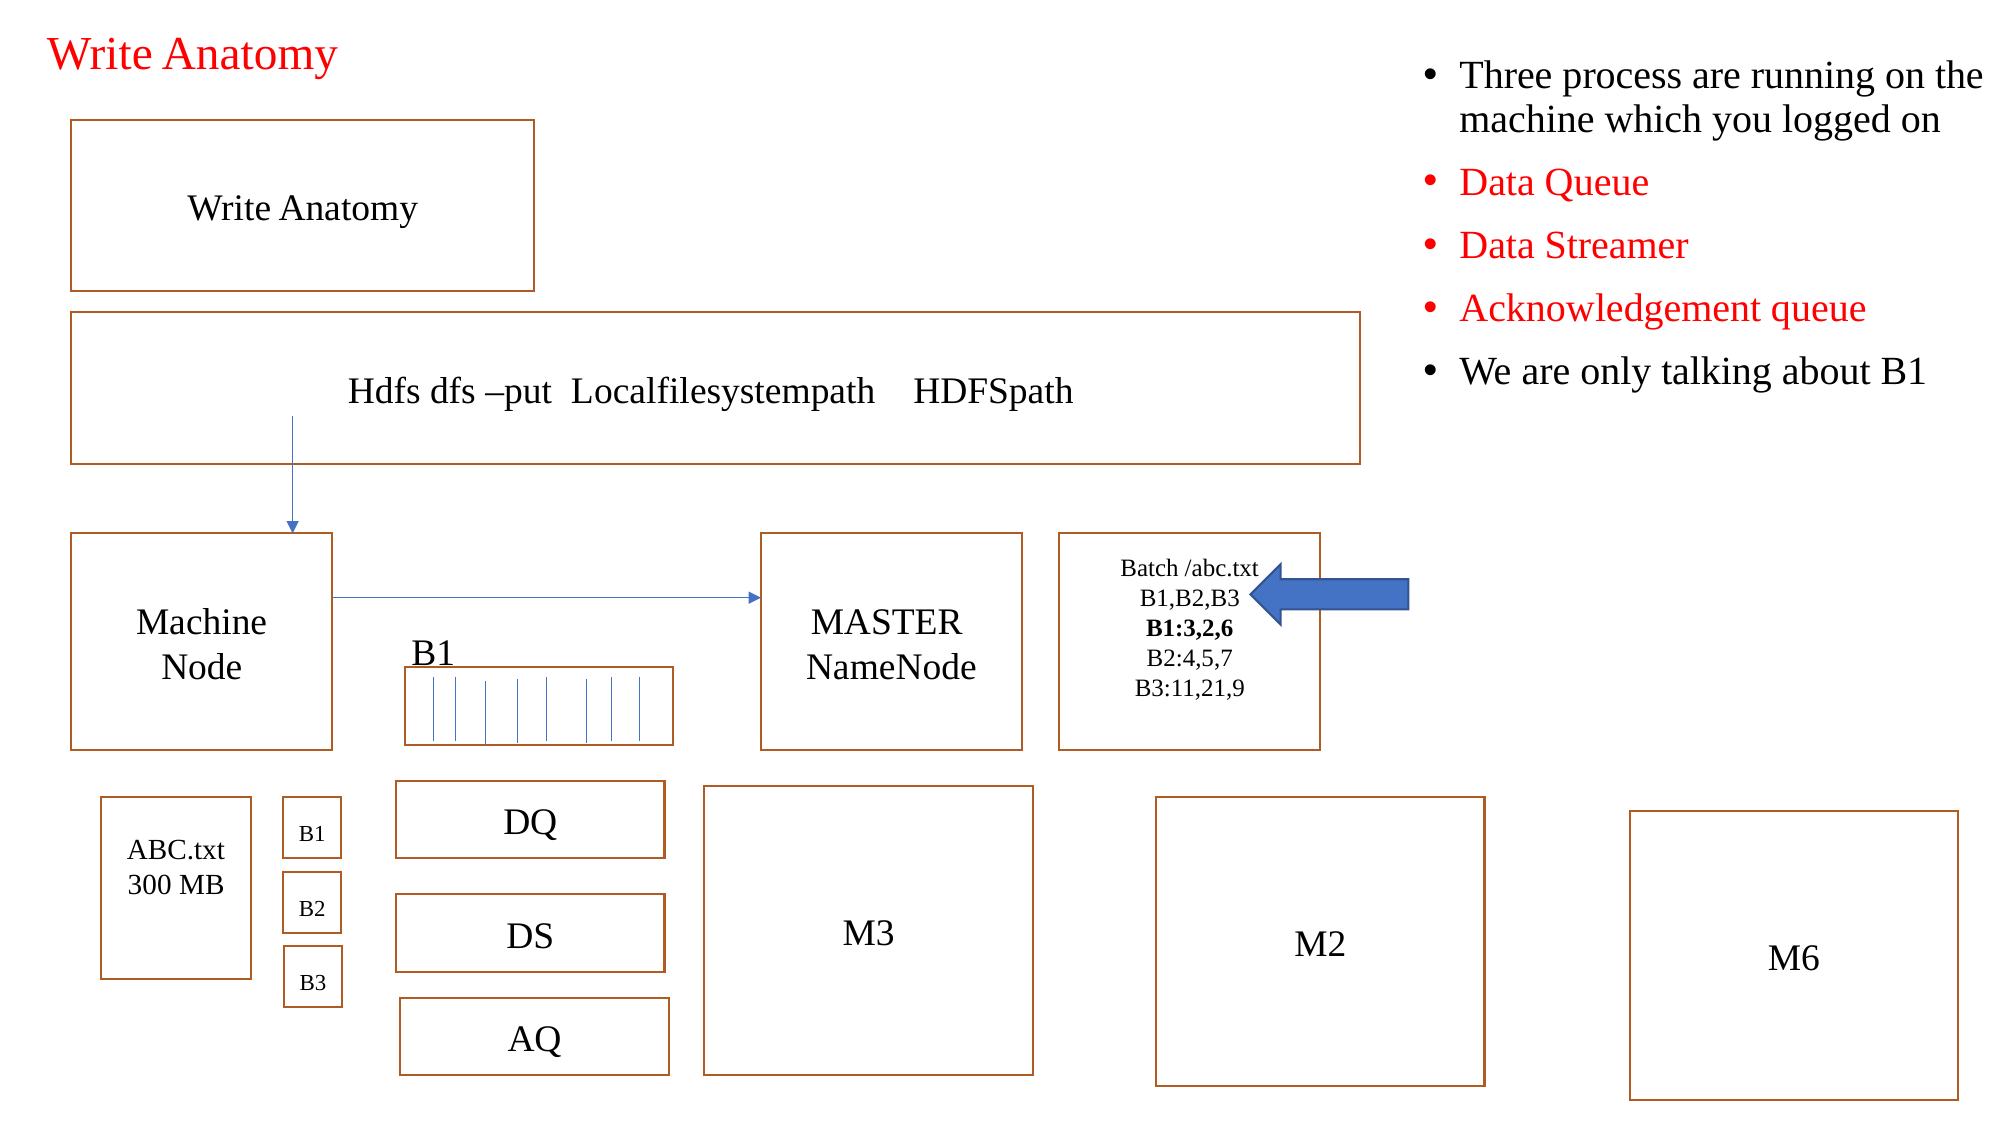

# Write Anatomy
Three process are running on the machine which you logged on
Data Queue
Data Streamer
Acknowledgement queue
We are only talking about B1

Write Anatomy
Hdfs dfs –put  Localfilesystempath    HDFSpath

Machine
Node
MASTER
NameNode
Batch /abc.txt
B1,B2,B3
B1:3,2,6
B2:4,5,7
B3:11,21,9

B1

DQ
M3
ABC.txt
300 MB

B1

M2
M6

B2

DS

B3

AQ